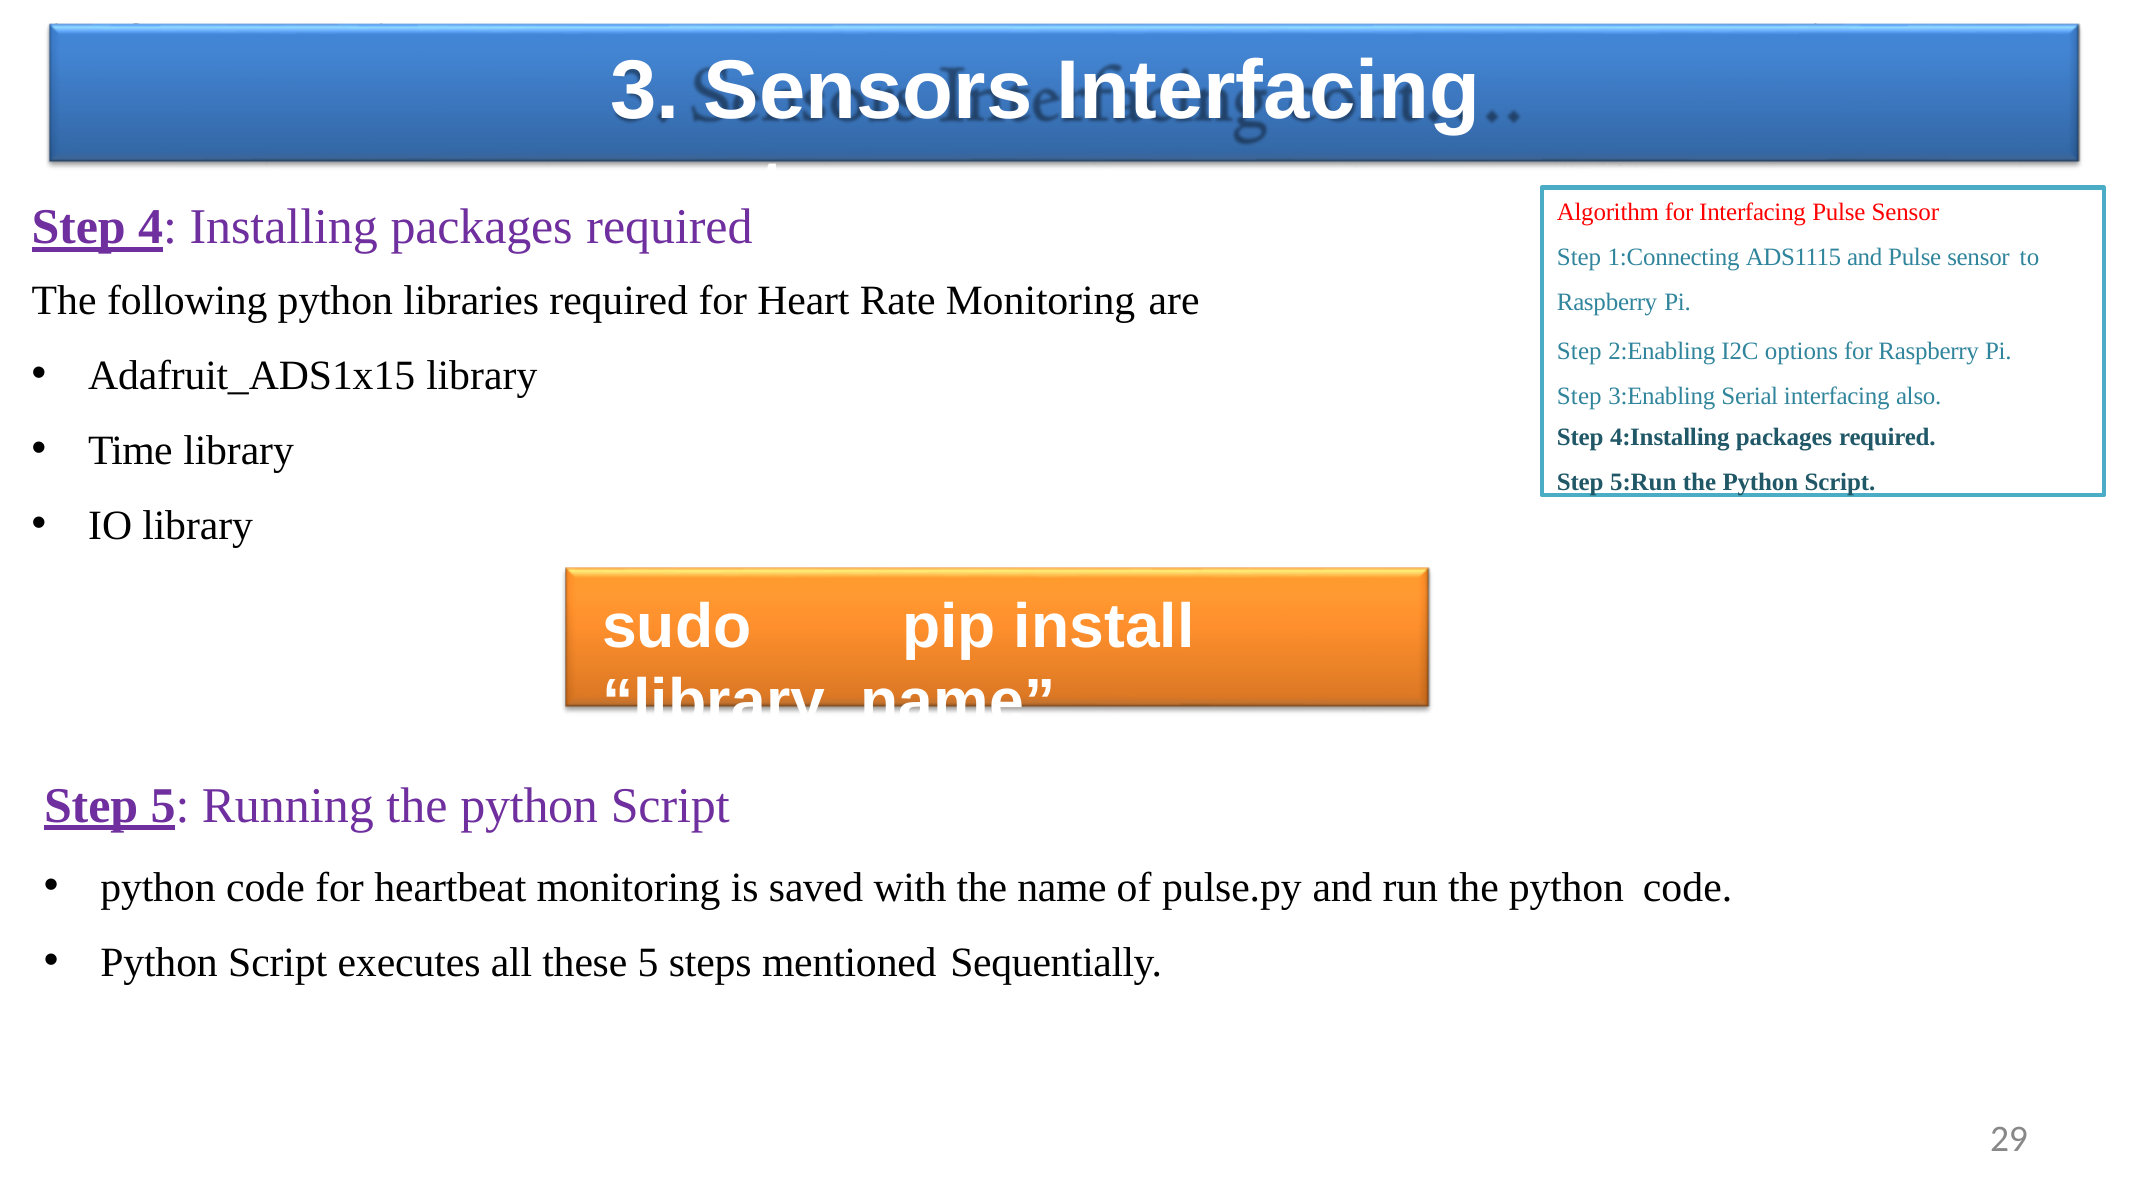

# 3. Sensors Interfacing cont….
Step 4: Installing packages required
The following python libraries required for Heart Rate Monitoring are
Algorithm for Interfacing Pulse Sensor
Step 1:Connecting ADS1115 and Pulse sensor to
Raspberry Pi.
Step 2:Enabling I2C options for Raspberry Pi.  Step 3:Enabling Serial interfacing also.
Step 4:Installing packages required.
Step 5:Run the Python Script.
Adafruit_ADS1x15 library
Time library
IO library

sudo	pip install “library_name”
Step 5: Running the python Script
python code for heartbeat monitoring is saved with the name of pulse.py and run the python code.
Python Script executes all these 5 steps mentioned Sequentially.
29